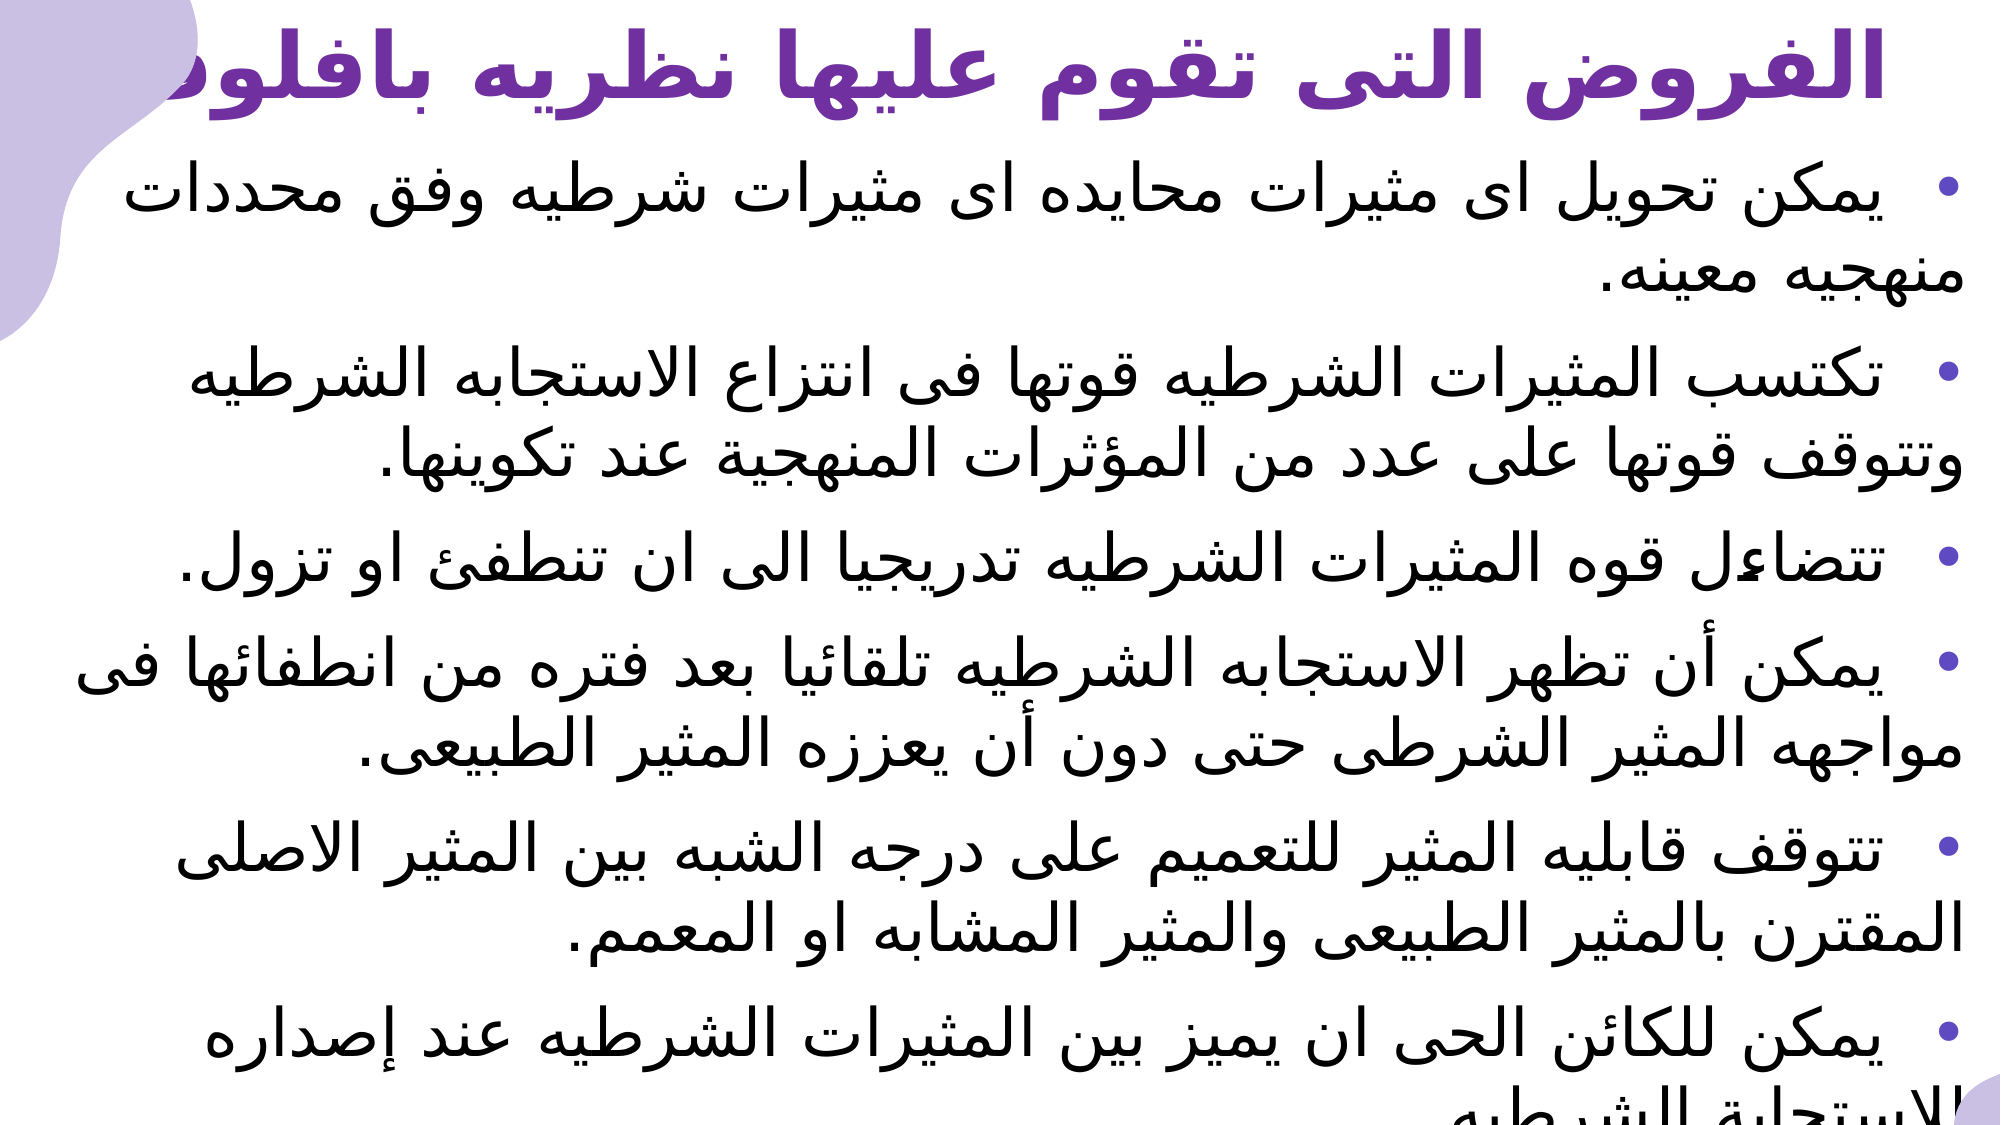

الفروض التى تقوم عليها نظريه بافلوف
نتائج تجربة بافلوف باختصار

•  يمكن تحويل اى مثيرات محايده اى مثيرات شرطيه وفق محددات منهجيه معينه.
•  تكتسب المثيرات الشرطيه قوتها فى انتزاع الاستجابه الشرطيه وتتوقف قوتها على عدد من المؤثرات المنهجية عند تكوينها.
•  تتضاءل قوه المثيرات الشرطيه تدريجيا الى ان تنطفئ او تزول.
•  يمكن أن تظهر الاستجابه الشرطيه تلقائيا بعد فتره من انطفائها فى مواجهه المثير الشرطى حتى دون أن يعززه المثير الطبيعى.
•  تتوقف قابليه المثير للتعميم على درجه الشبه بين المثير الاصلى المقترن بالمثير الطبيعى والمثير المشابه او المعمم.
•  يمكن للكائن الحى ان يميز بين المثيرات الشرطيه عند إصداره للاستجابة الشرطيه.
•  يمكن استخدام الاستجابه الشرطيه فى تكوين استجابات فعليه مشروطة كالخوف والقلق........
• يتكوَّن الارتباط الشرطي بسرعة إذا كان الفاصل الزمني بين صوت الجرس وتقديم الطعام قصيرًا (حوالي ثانيتين إلى ثلاث ثوانٍ).
• من الضروري تأخير تقديم الطعام قليلًا لإتاحة الفرصة لظهور الاستجابة الشرطية.
•  إذا تم تقديم الطعام قبل الجرس، يتكوَّن الارتباط بصعوبة، ويُسمى ذلك "الاشتراط الراجع"
•  عدد قليل من المحاولات (لا يتجاوز خمسًا) كافٍ لظهور استجابة بسيطة (لعاب عند سماع الجرس).
•  تزداد كمية اللعاب بزيادة عدد المحاولات.
•  يسهل على الكلب تعميم الاستجابة الشرطية على مثيرات أخرى مثل الضوء أو الرائحة.
•  يُعَدّ التتابع الزمني المباشر بين المثير الشرطي والمثير الطبيعي والاستجابة الطبيعية من أهم العوامل المؤثرة في قوة الاستجابة الشرطية.

المفاهيم والمصطلاحات المستخدمة في النظرية
الاشتراط اللاحق (Delayed Conditioning)
هو أفضل أنواع الاشتراط الكلاسيكي من حيث فعاليته، واستخدمه بافلوف في تجربته.
 تعريفه:
هو نوع من الاشتراط الكلاسيكي يتم فيه تقديم المثير المحايد أولًا (مثل صوت الجرس)، ويستمر وجوده قليلاً حتى يتم تقديم المثير الطبيعي (مثل الطعام) أثناء وجود المثير المحايد.
الترتيب:
الجرس يرن (المثير المحايد)
وبعد ثوانٍ قليلة، يُقدّم الطعام (المثير الطبيعي)
الجرس والطعام موجودين معًا لفترة قصيرة
في كل مرة يتم هذا الترتيب، الكلب يتعلم أن الجرس معناه إن الأكل قادم.
النتيجة:
الكلب يتعلم العلاقة بشكل قوي جدًا. وبعد عدة تكرارات، يبدأ الكلب يسيل لعابه بمجرد سماع الجرس.